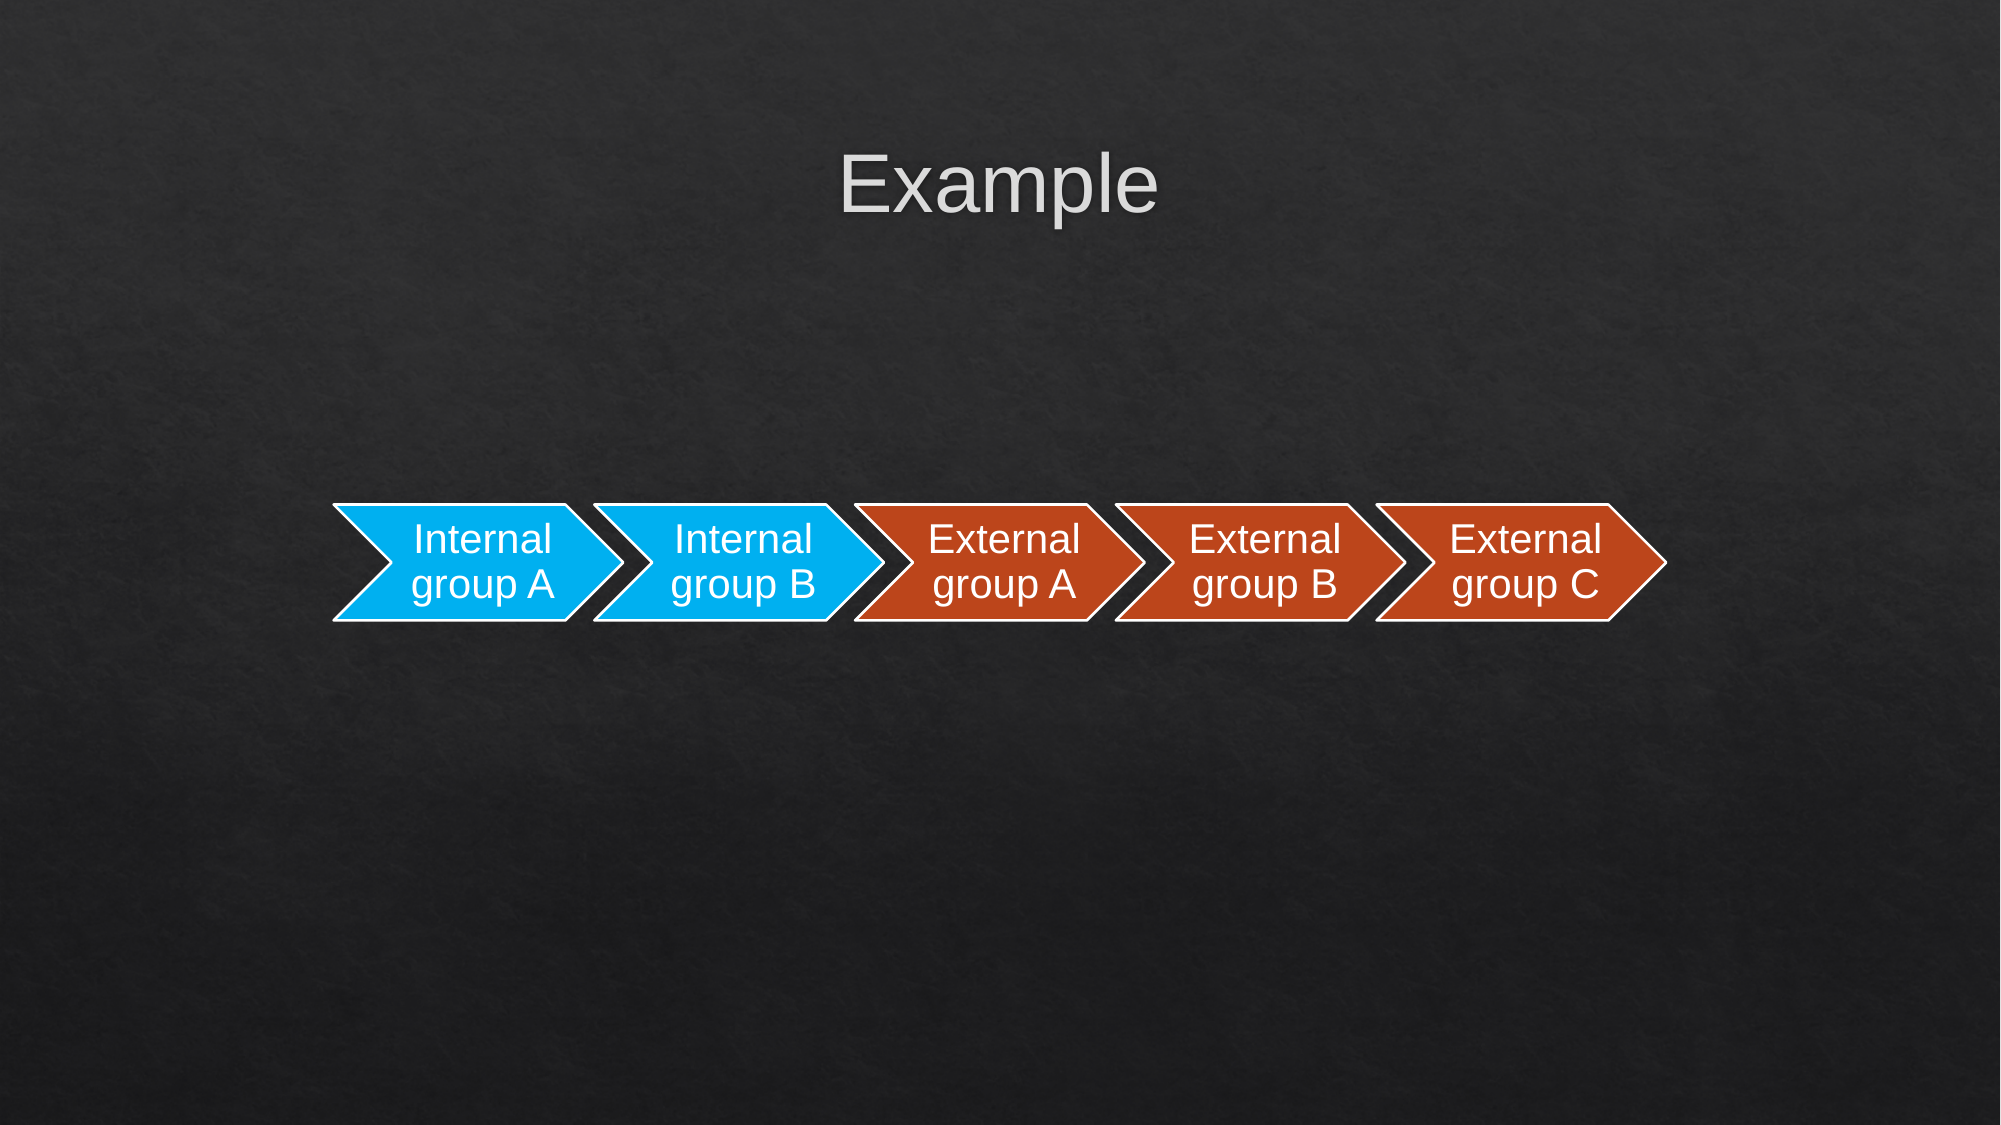

# Example
Internal group A
Internal group B
External group A
External group B
External group C